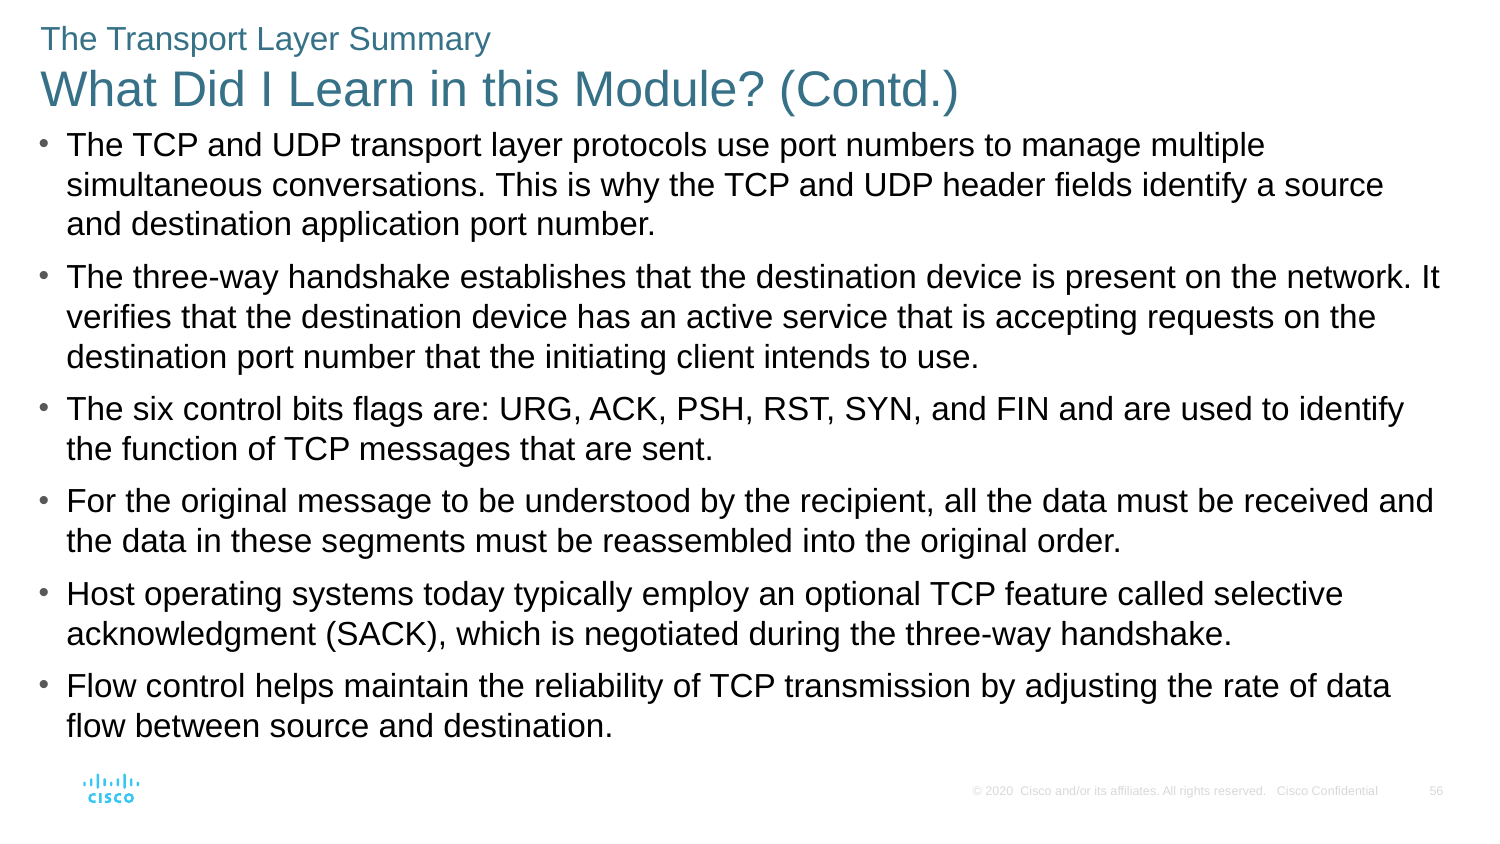

The Transport Layer Summary
What Did I Learn in this Module? (Contd.)
The TCP and UDP transport layer protocols use port numbers to manage multiple simultaneous conversations. This is why the TCP and UDP header fields identify a source and destination application port number.
The three-way handshake establishes that the destination device is present on the network. It verifies that the destination device has an active service that is accepting requests on the destination port number that the initiating client intends to use.
The six control bits flags are: URG, ACK, PSH, RST, SYN, and FIN and are used to identify the function of TCP messages that are sent.
For the original message to be understood by the recipient, all the data must be received and the data in these segments must be reassembled into the original order.
Host operating systems today typically employ an optional TCP feature called selective acknowledgment (SACK), which is negotiated during the three-way handshake.
Flow control helps maintain the reliability of TCP transmission by adjusting the rate of data flow between source and destination.